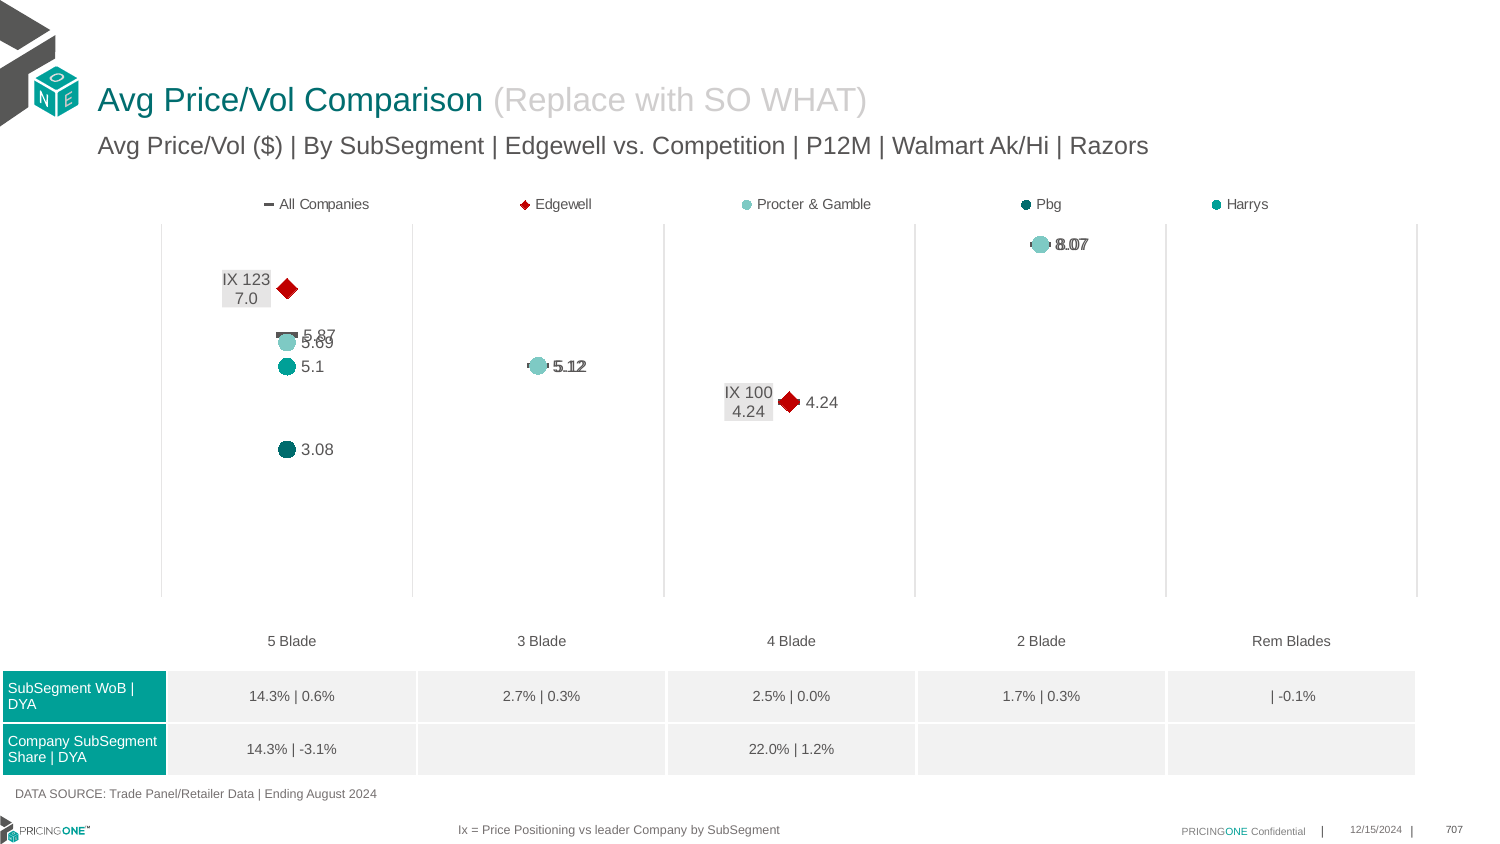

# Avg Price/Vol Comparison (Replace with SO WHAT)
Avg Price/Vol ($) | By SubSegment | Edgewell vs. Competition | P12M | Walmart Ak/Hi | Razors

### Chart

| Category | All Companies | Edgewell | Procter & Gamble | Pbg | Harrys |
|---|---|---|---|---|---|
| IX 123 | 5.87 | 7.0 | 5.69 | 3.08 | 5.1 |
| None | 5.12 | None | 5.12 | None | None |
| IX 100 | 4.24 | 4.24 | None | None | None |
| None | 8.07 | None | 8.07 | None | None |
| None | None | None | None | None | None |
|  | 5 Blade | 3 Blade | 4 Blade | 2 Blade | Rem Blades |
| --- | --- | --- | --- | --- | --- |
| SubSegment WoB | DYA | 14.3% | 0.6% | 2.7% | 0.3% | 2.5% | 0.0% | 1.7% | 0.3% | | -0.1% |
| Company SubSegment Share | DYA | 14.3% | -3.1% |  | 22.0% | 1.2% |  |  |
DATA SOURCE: Trade Panel/Retailer Data | Ending August 2024
Ix = Price Positioning vs leader Company by SubSegment
12/15/2024
707